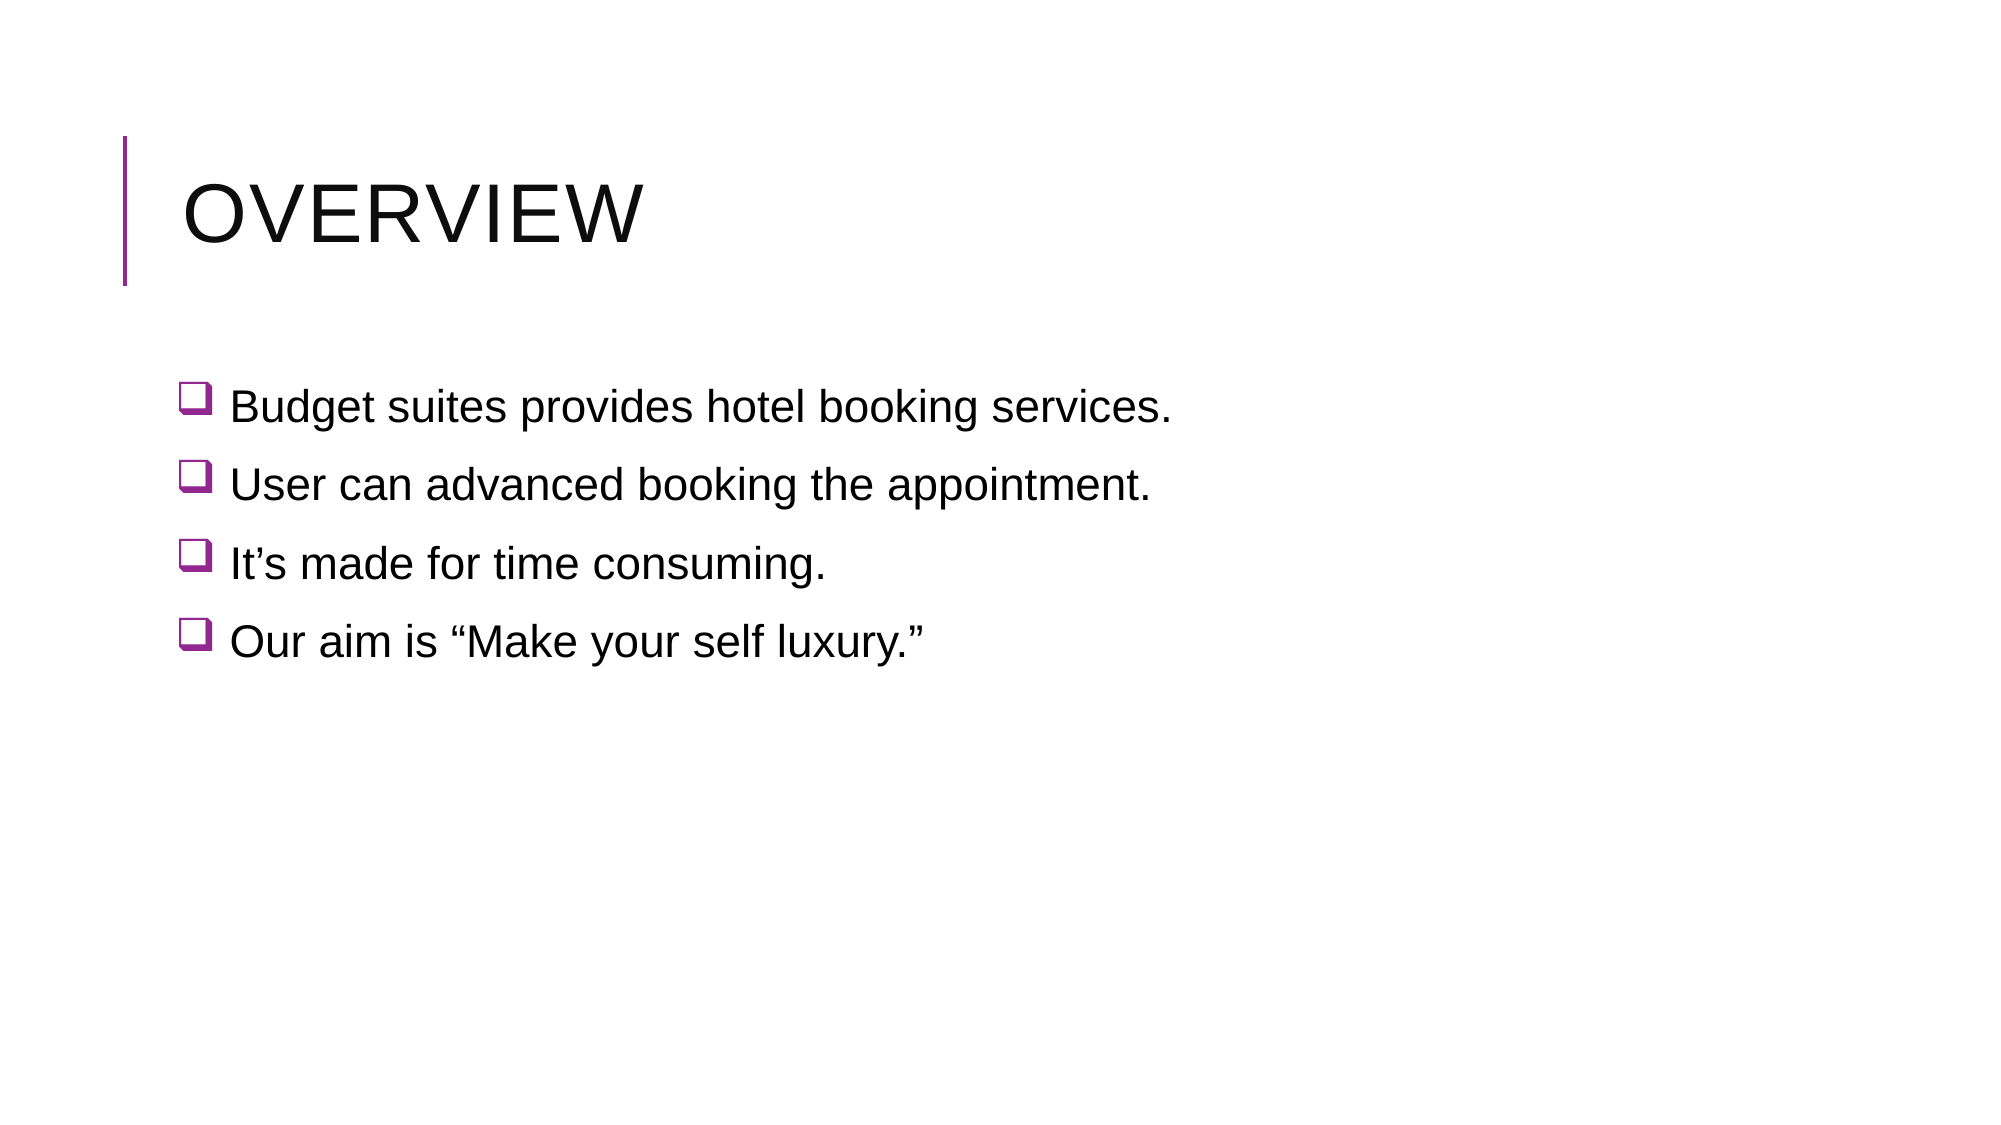

# Overview
 Budget suites provides hotel booking services.
 User can advanced booking the appointment.
 It’s made for time consuming.
 Our aim is “Make your self luxury.”